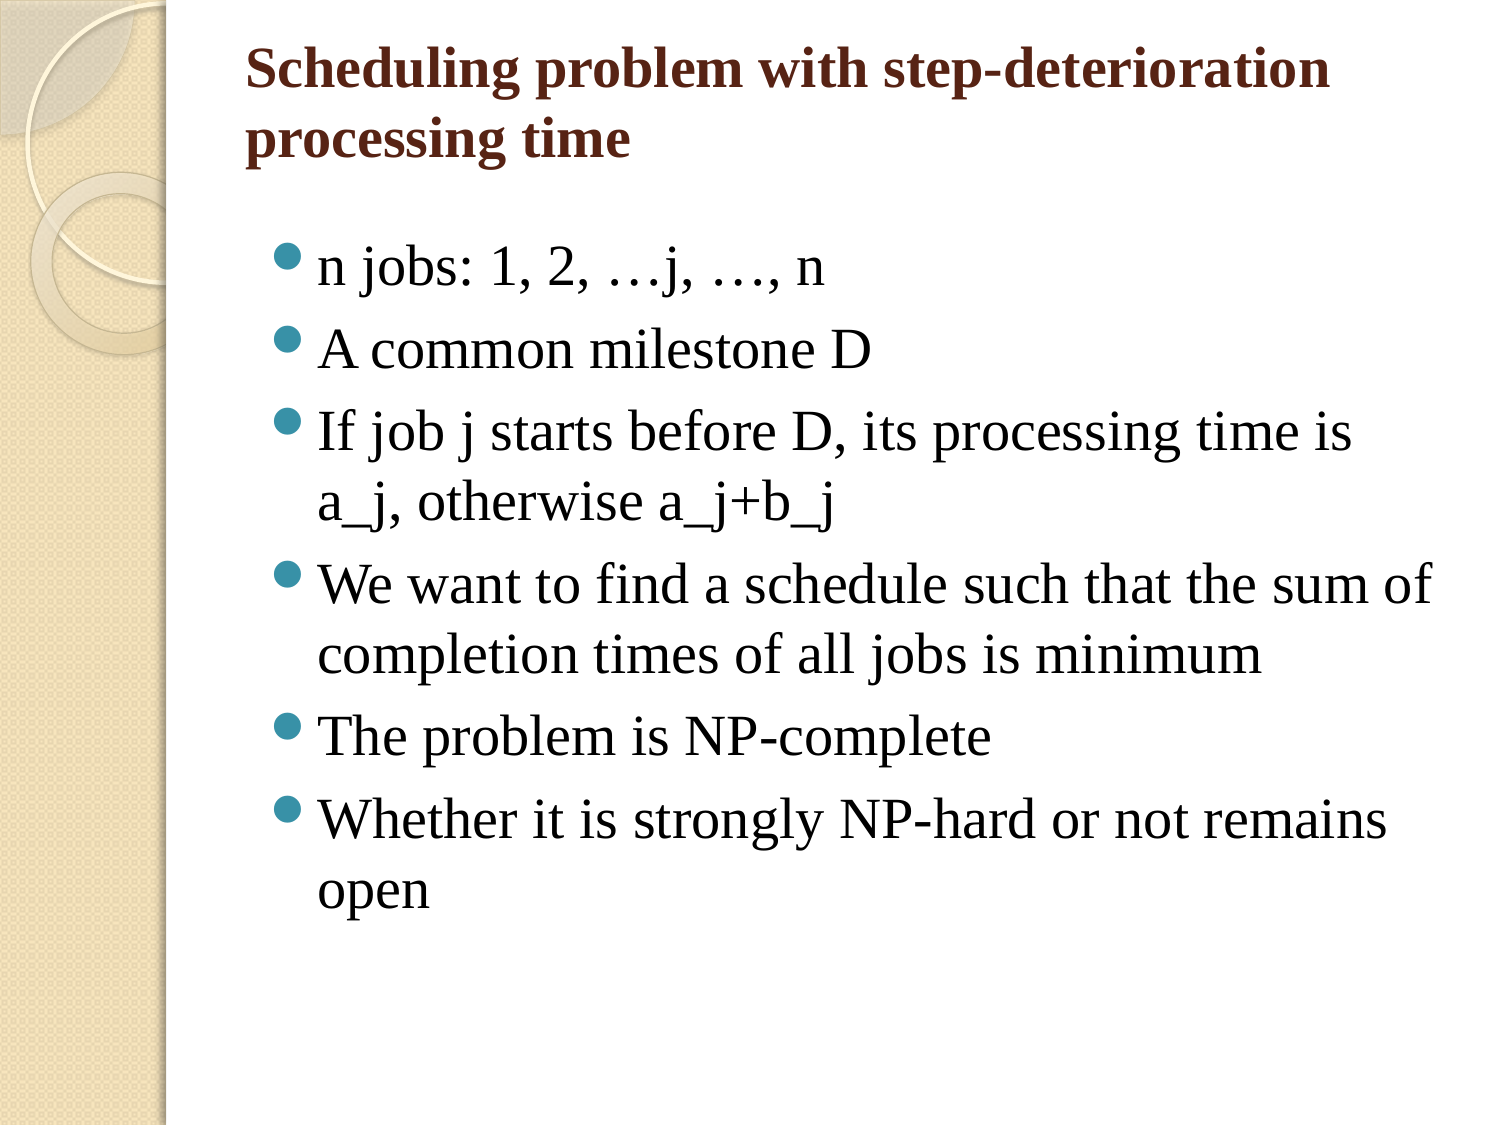

# Scheduling problem with step-deterioration processing time
n jobs: 1, 2, …j, …, n
A common milestone D
If job j starts before D, its processing time is a_j, otherwise a_j+b_j
We want to find a schedule such that the sum of completion times of all jobs is minimum
The problem is NP-complete
Whether it is strongly NP-hard or not remains open